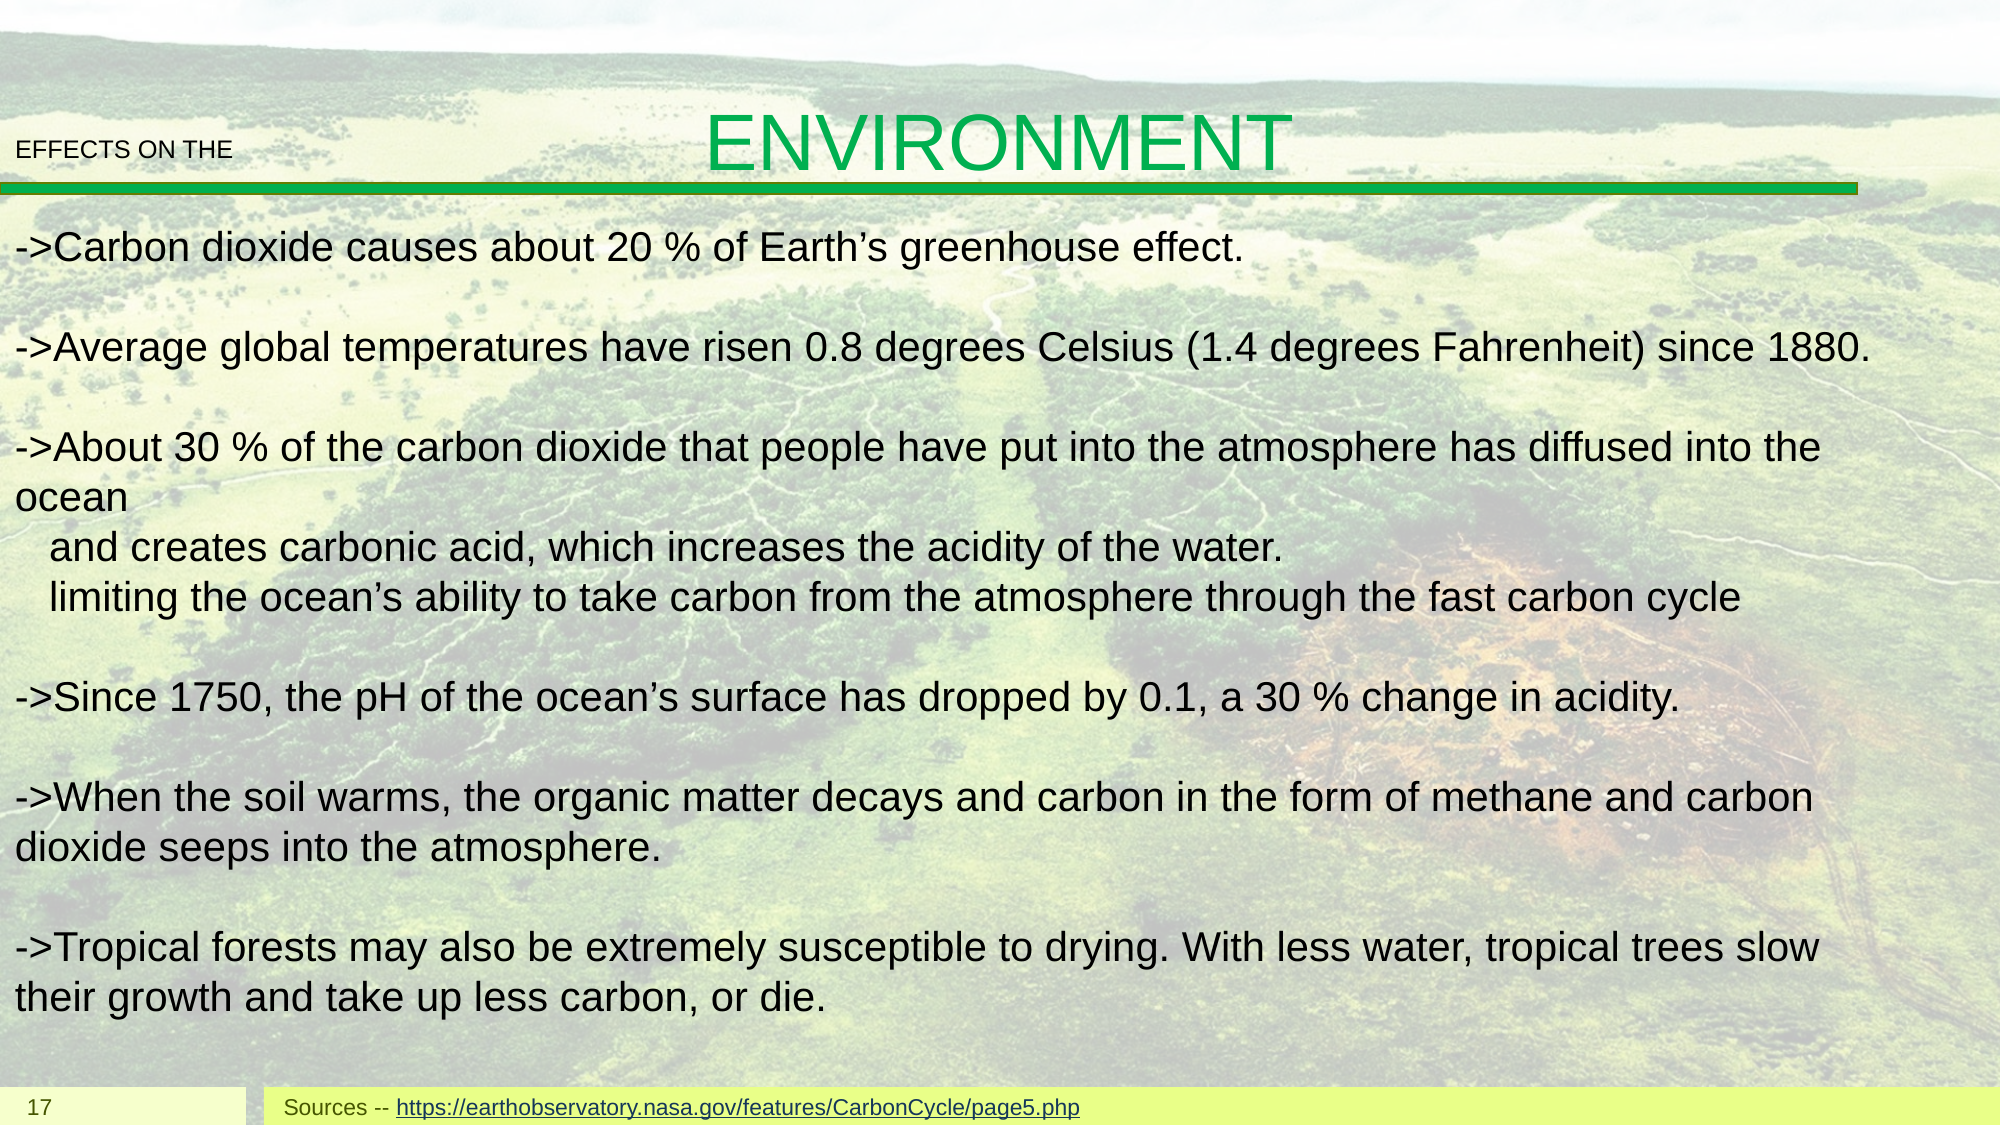

# EFFECTS ON THE
ENVIRONMENT

->Carbon dioxide causes about 20 % of Earth’s greenhouse effect.

->Average global temperatures have risen 0.8 degrees Celsius (1.4 degrees Fahrenheit) since 1880.

->About 30 % of the carbon dioxide that people have put into the atmosphere has diffused into the ocean
   and creates carbonic acid, which increases the acidity of the water.
   limiting the ocean’s ability to take carbon from the atmosphere through the fast carbon cycle

->Since 1750, the pH of the ocean’s surface has dropped by 0.1, a 30 % change in acidity.

->When the soil warms, the organic matter decays and carbon in the form of methane and carbon dioxide seeps into the atmosphere.

->Tropical forests may also be extremely susceptible to drying. With less water, tropical trees slow their growth and take up less carbon, or die.
17
Sources -- https://earthobservatory.nasa.gov/features/CarbonCycle/page5.php